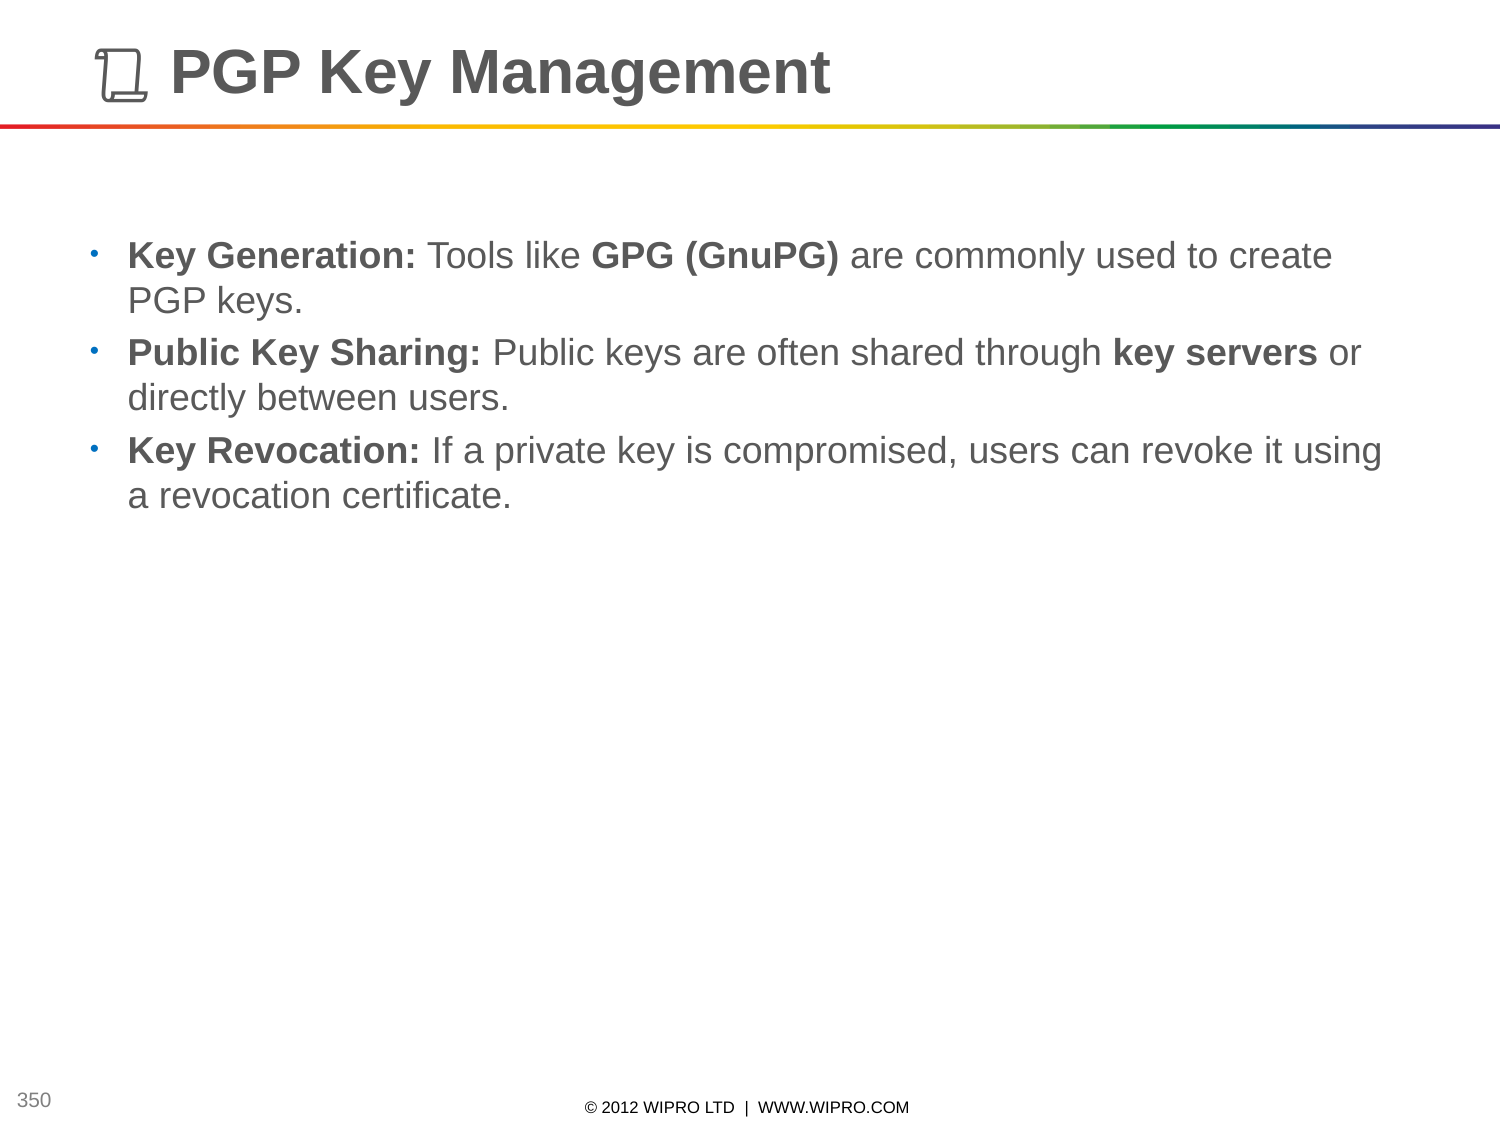

📜 PGP Key Management

Key Generation: Tools like GPG (GnuPG) are commonly used to create PGP keys.
Public Key Sharing: Public keys are often shared through key servers or directly between users.
Key Revocation: If a private key is compromised, users can revoke it using a revocation certificate.